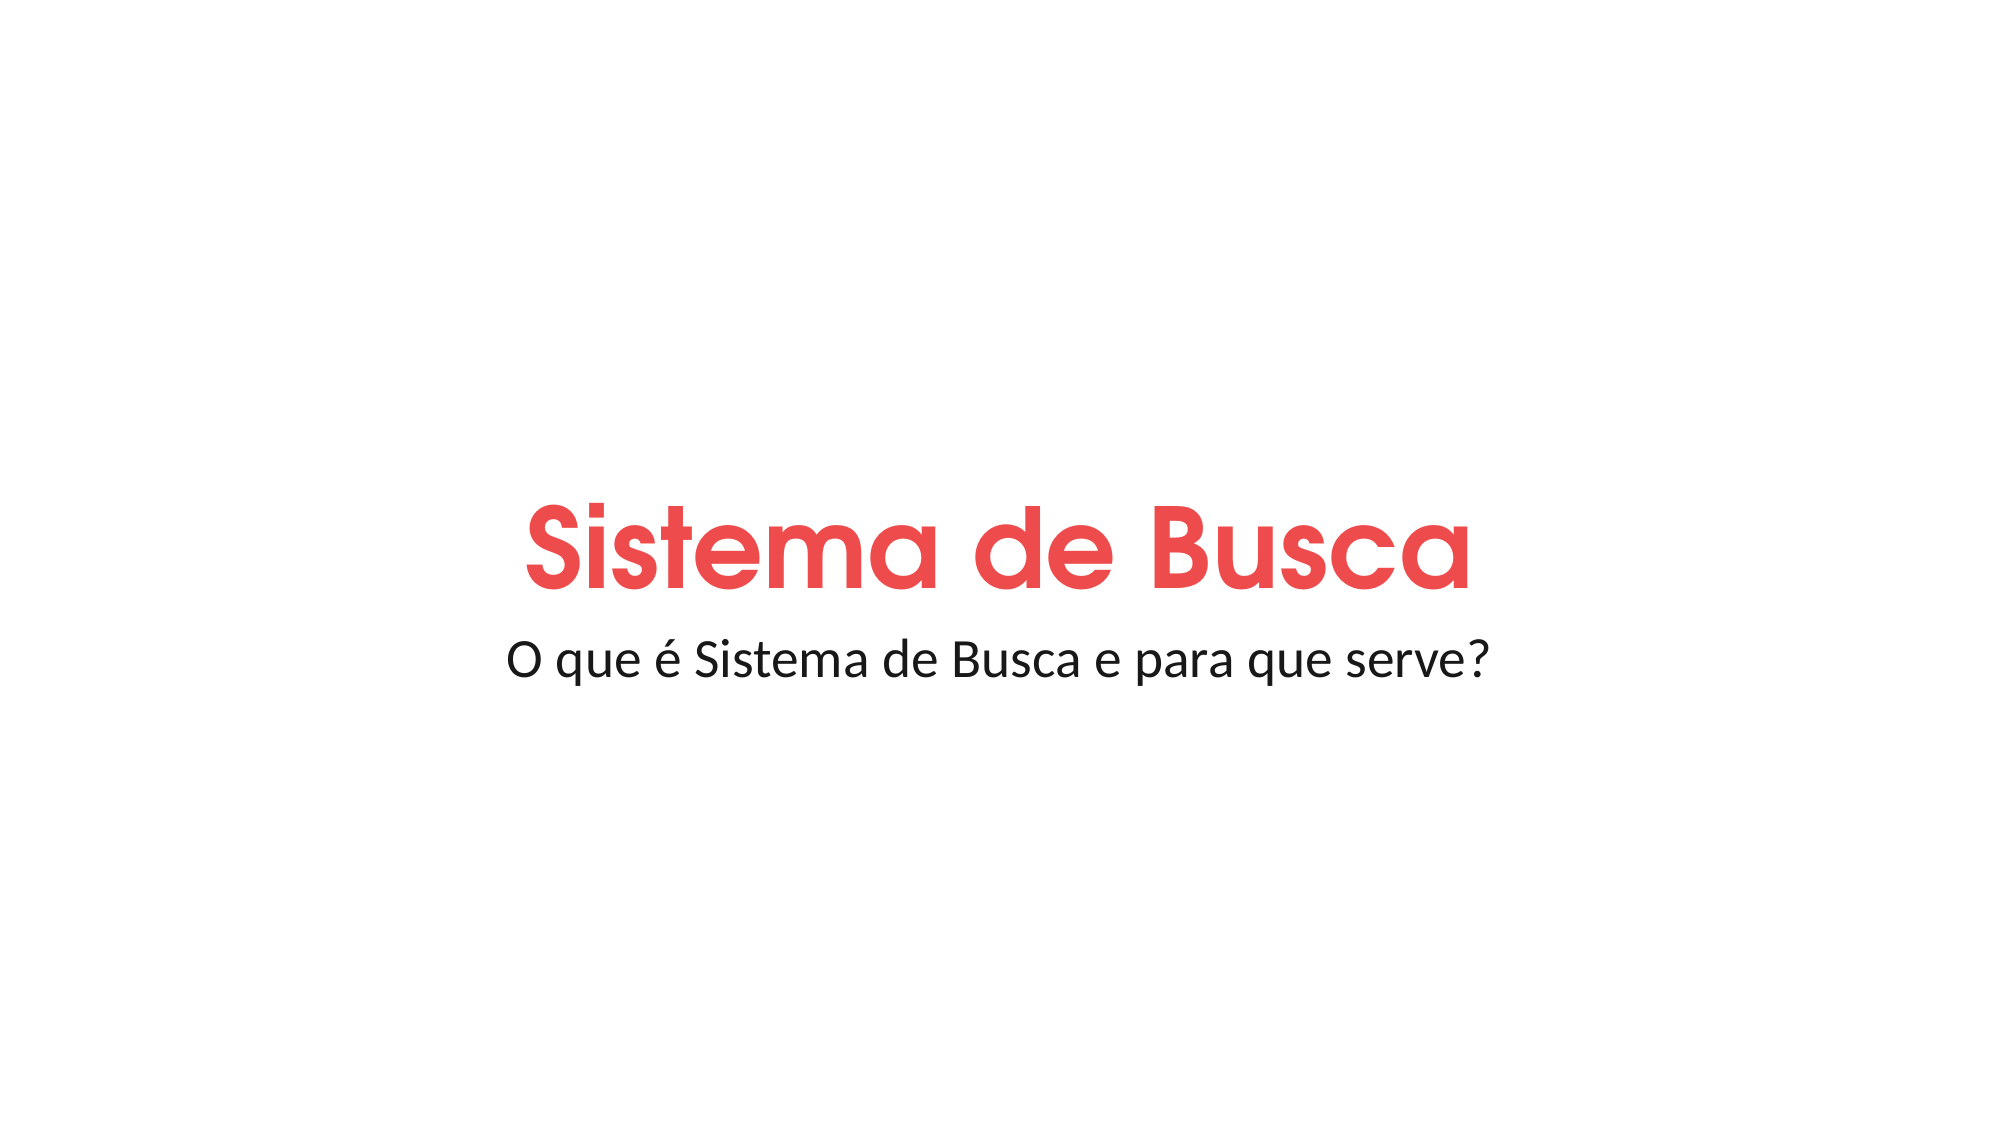

Sistema de Busca
O que é Sistema de Busca e para que serve?